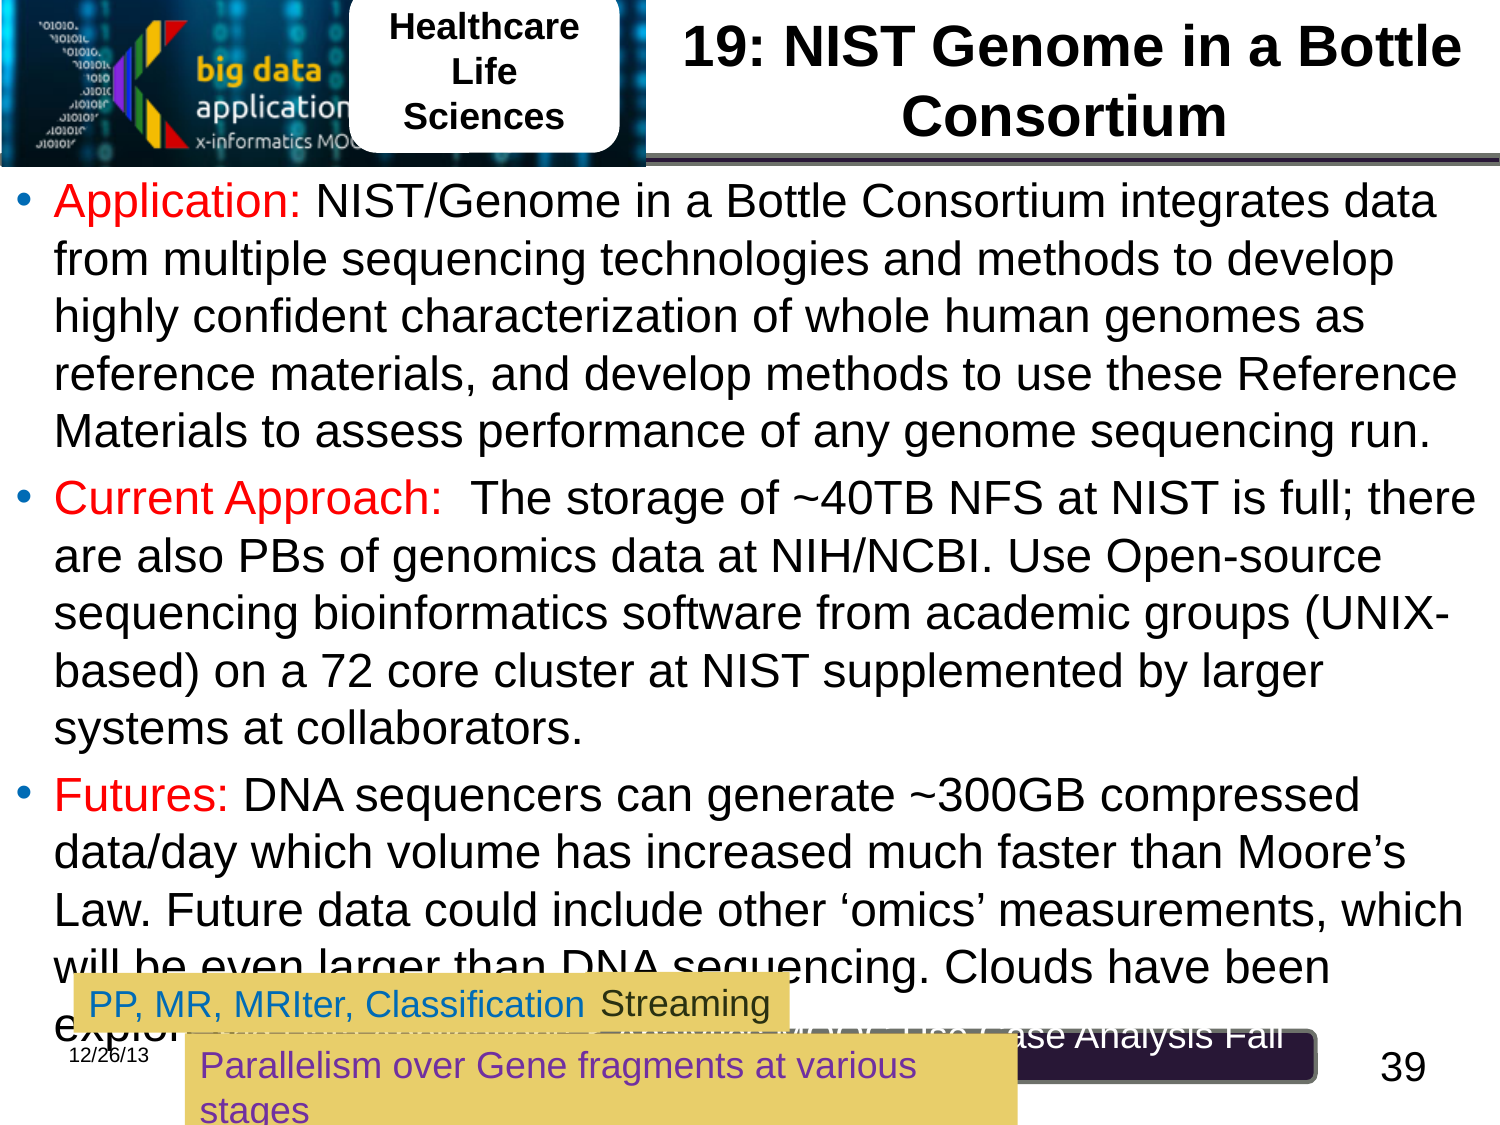

Healthcare
Life Sciences
# 19: NIST Genome in a Bottle Consortium
Application: NIST/Genome in a Bottle Consortium integrates data from multiple sequencing technologies and methods to develop highly confident characterization of whole human genomes as reference materials, and develop methods to use these Reference Materials to assess performance of any genome sequencing run.
Current Approach:  The storage of ~40TB NFS at NIST is full; there are also PBs of genomics data at NIH/NCBI. Use Open-source sequencing bioinformatics software from academic groups (UNIX-based) on a 72 core cluster at NIST supplemented by larger systems at collaborators.
Futures: DNA sequencers can generate ~300GB compressed data/day which volume has increased much faster than Moore’s Law. Future data could include other ‘omics’ measurements, which will be even larger than DNA sequencing. Clouds have been explored.

Streaming
PP, MR, MRIter, Classification
39
Parallelism over Gene fragments at various stages